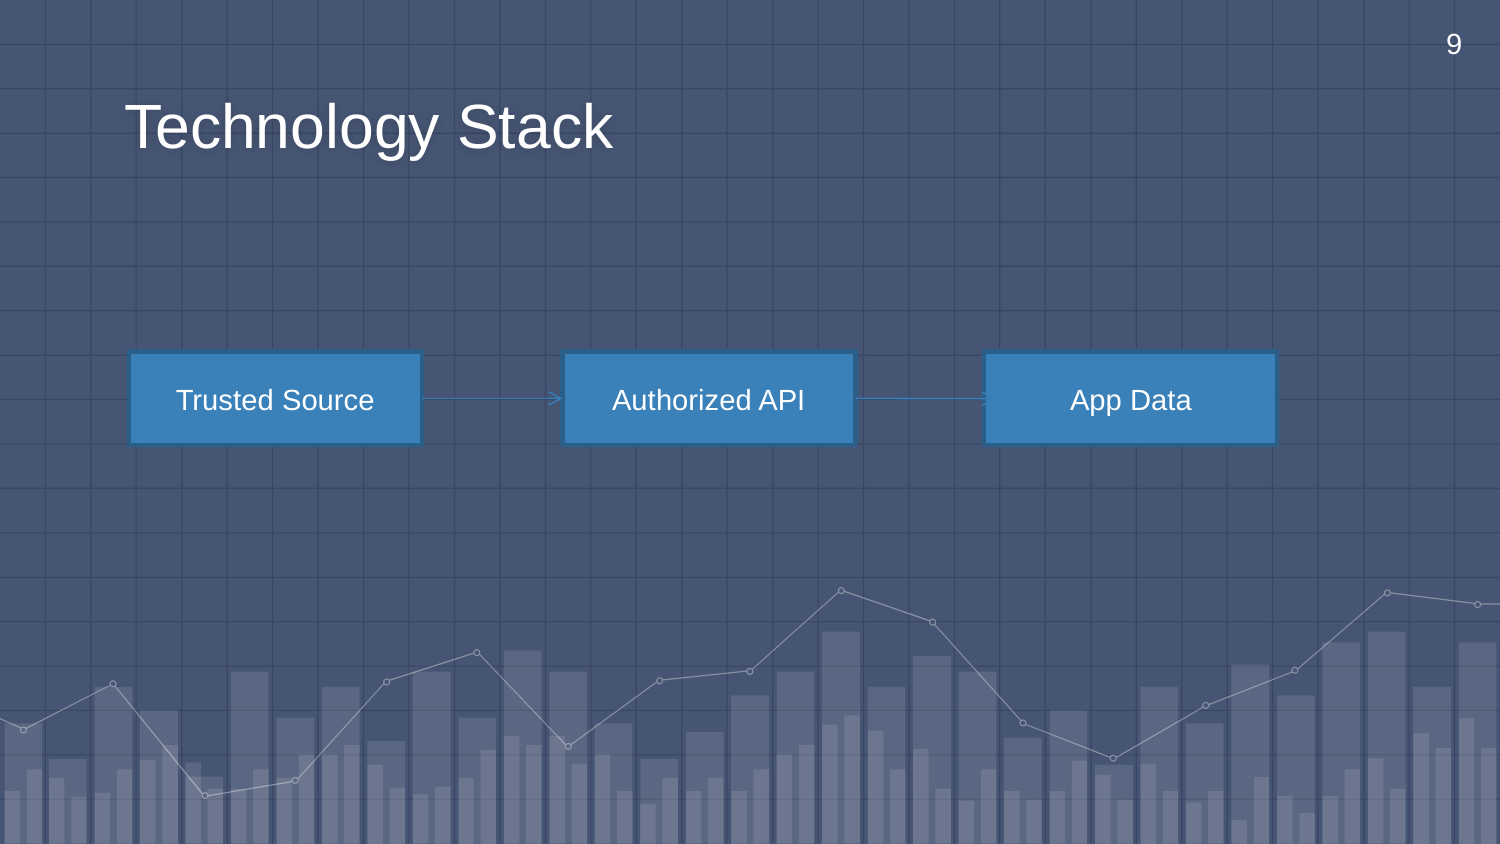

9
Technology Stack
Trusted Source
Authorized API
App Data